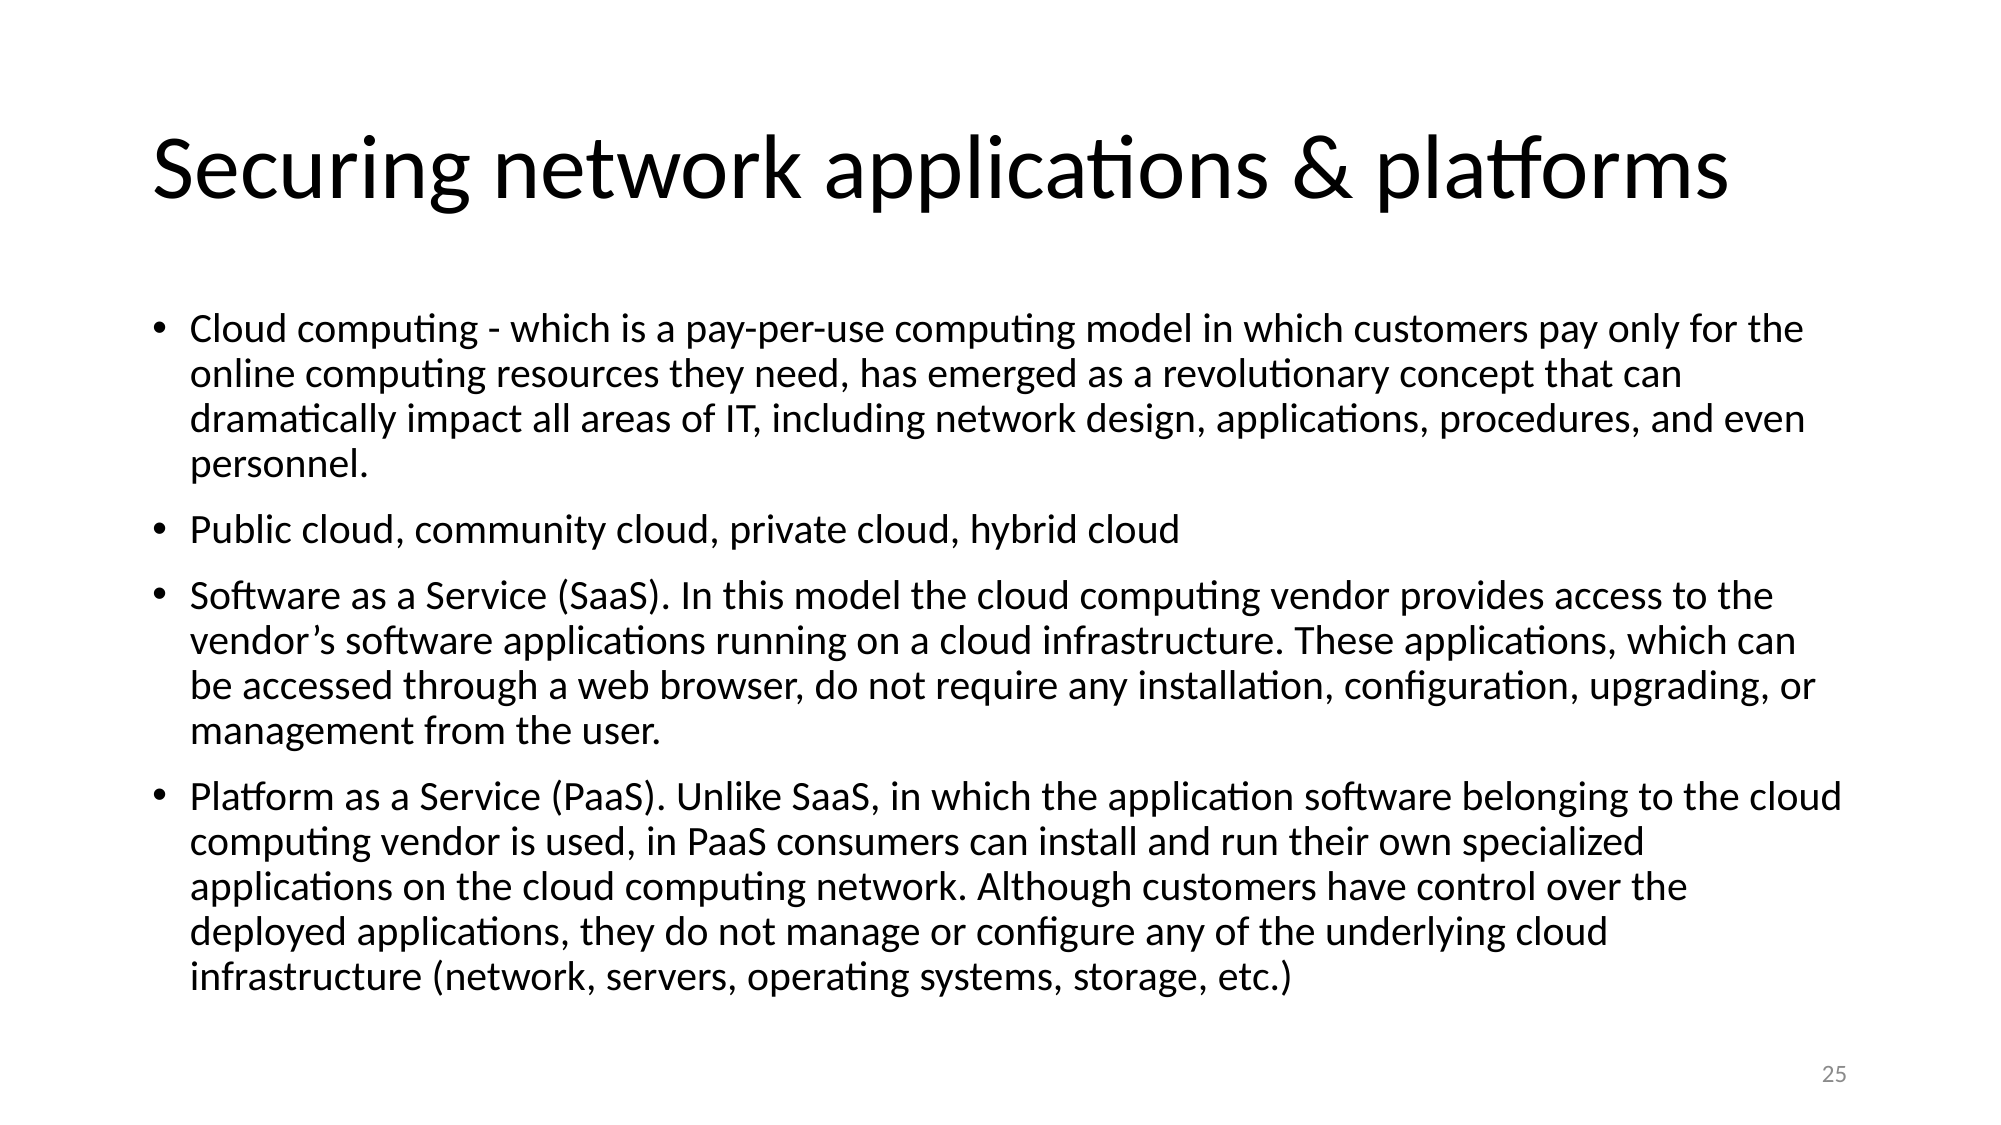

# Securing network applications & platforms
Cloud computing - which is a pay-per-use computing model in which customers pay only for the online computing resources they need, has emerged as a revolutionary concept that can dramatically impact all areas of IT, including network design, applications, procedures, and even personnel.
Public cloud, community cloud, private cloud, hybrid cloud
Software as a Service (SaaS). In this model the cloud computing vendor provides access to the vendor’s software applications running on a cloud infrastructure. These applications, which can be accessed through a web browser, do not require any installation, configuration, upgrading, or management from the user.
Platform as a Service (PaaS). Unlike SaaS, in which the application software belonging to the cloud computing vendor is used, in PaaS consumers can install and run their own specialized applications on the cloud computing network. Although customers have control over the deployed applications, they do not manage or configure any of the underlying cloud infrastructure (network, servers, operating systems, storage, etc.)

25